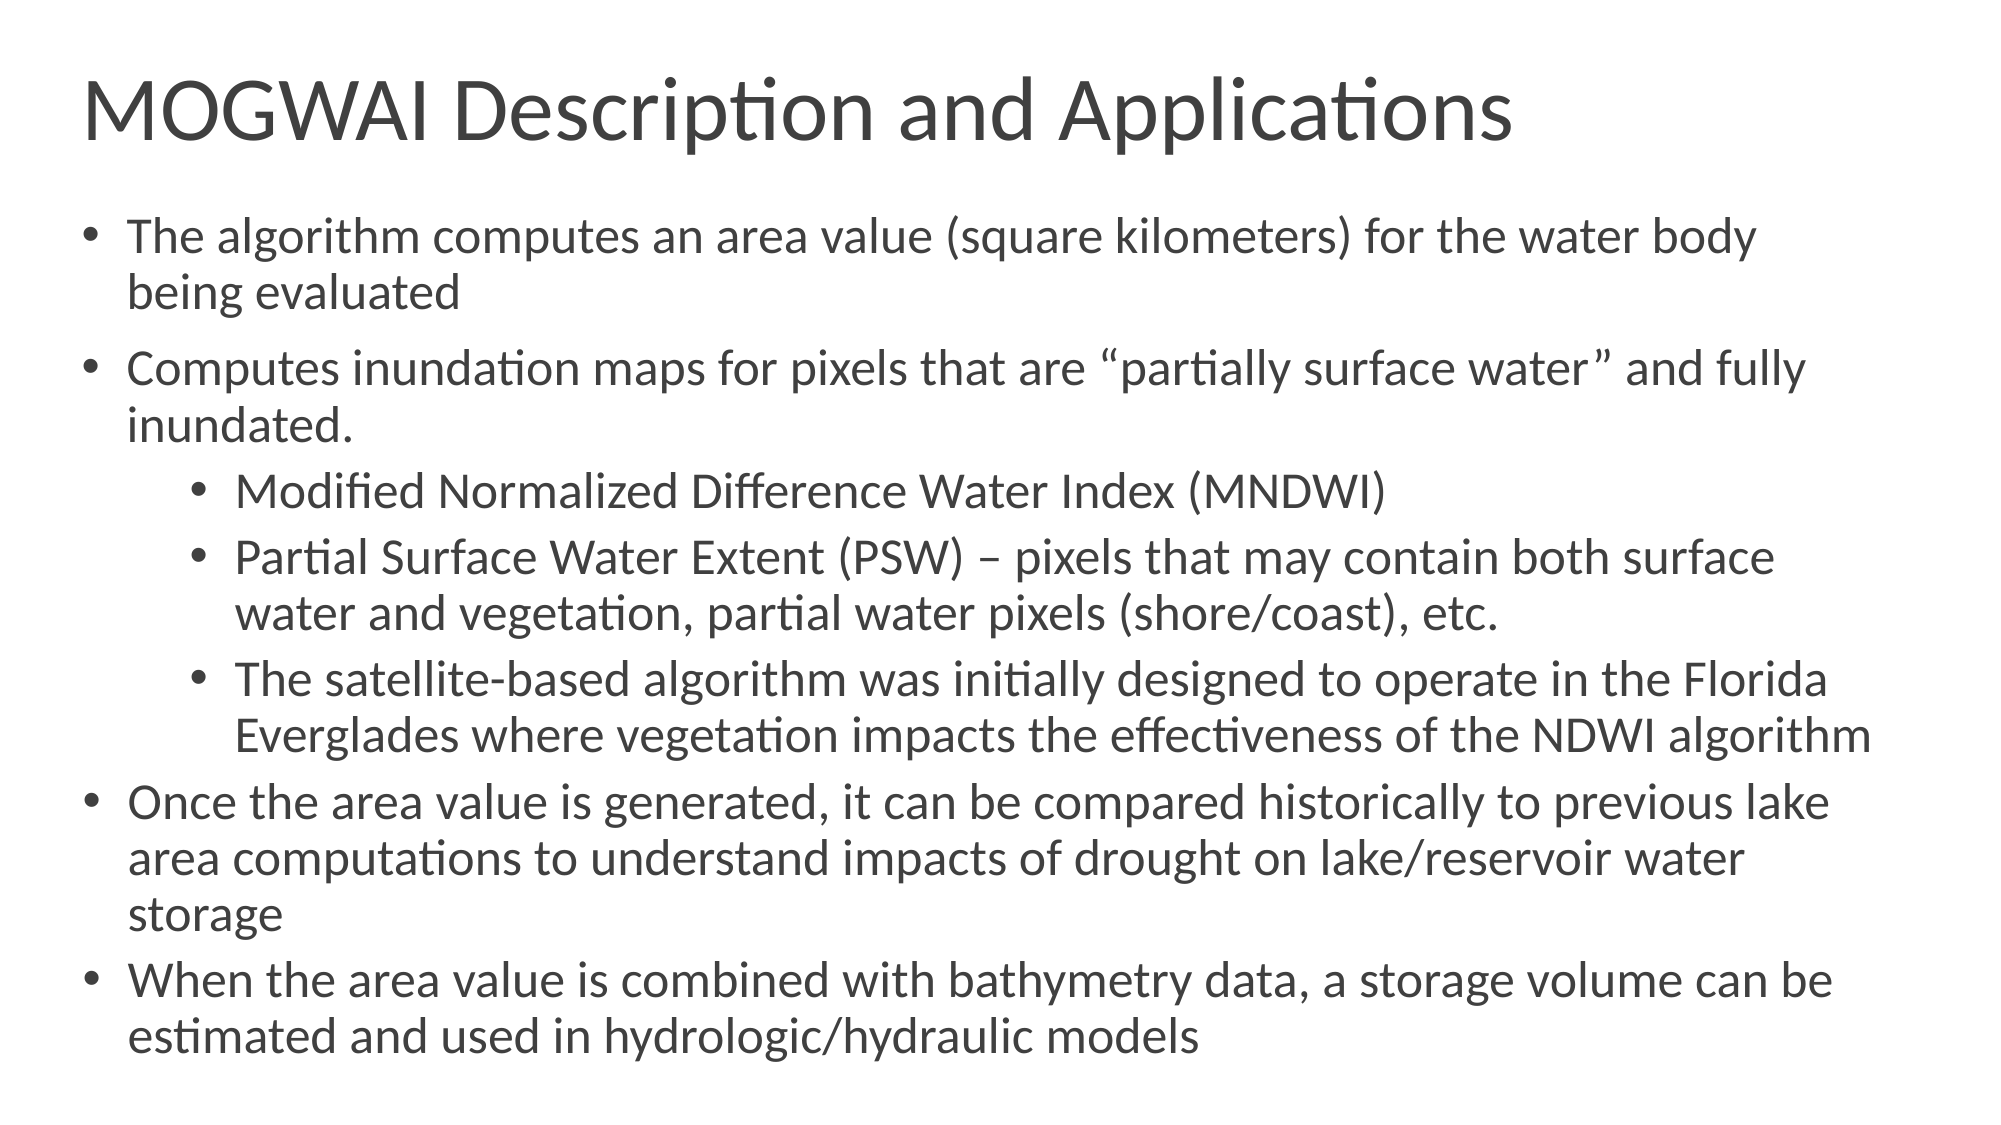

# MOGWAI Description and Applications
The algorithm computes an area value (square kilometers) for the water body being evaluated
Computes inundation maps for pixels that are “partially surface water” and fully inundated.
Modified Normalized Difference Water Index (MNDWI)
Partial Surface Water Extent (PSW) – pixels that may contain both surface water and vegetation, partial water pixels (shore/coast), etc.
The satellite-based algorithm was initially designed to operate in the Florida Everglades where vegetation impacts the effectiveness of the NDWI algorithm
Once the area value is generated, it can be compared historically to previous lake area computations to understand impacts of drought on lake/reservoir water storage
When the area value is combined with bathymetry data, a storage volume can be estimated and used in hydrologic/hydraulic models